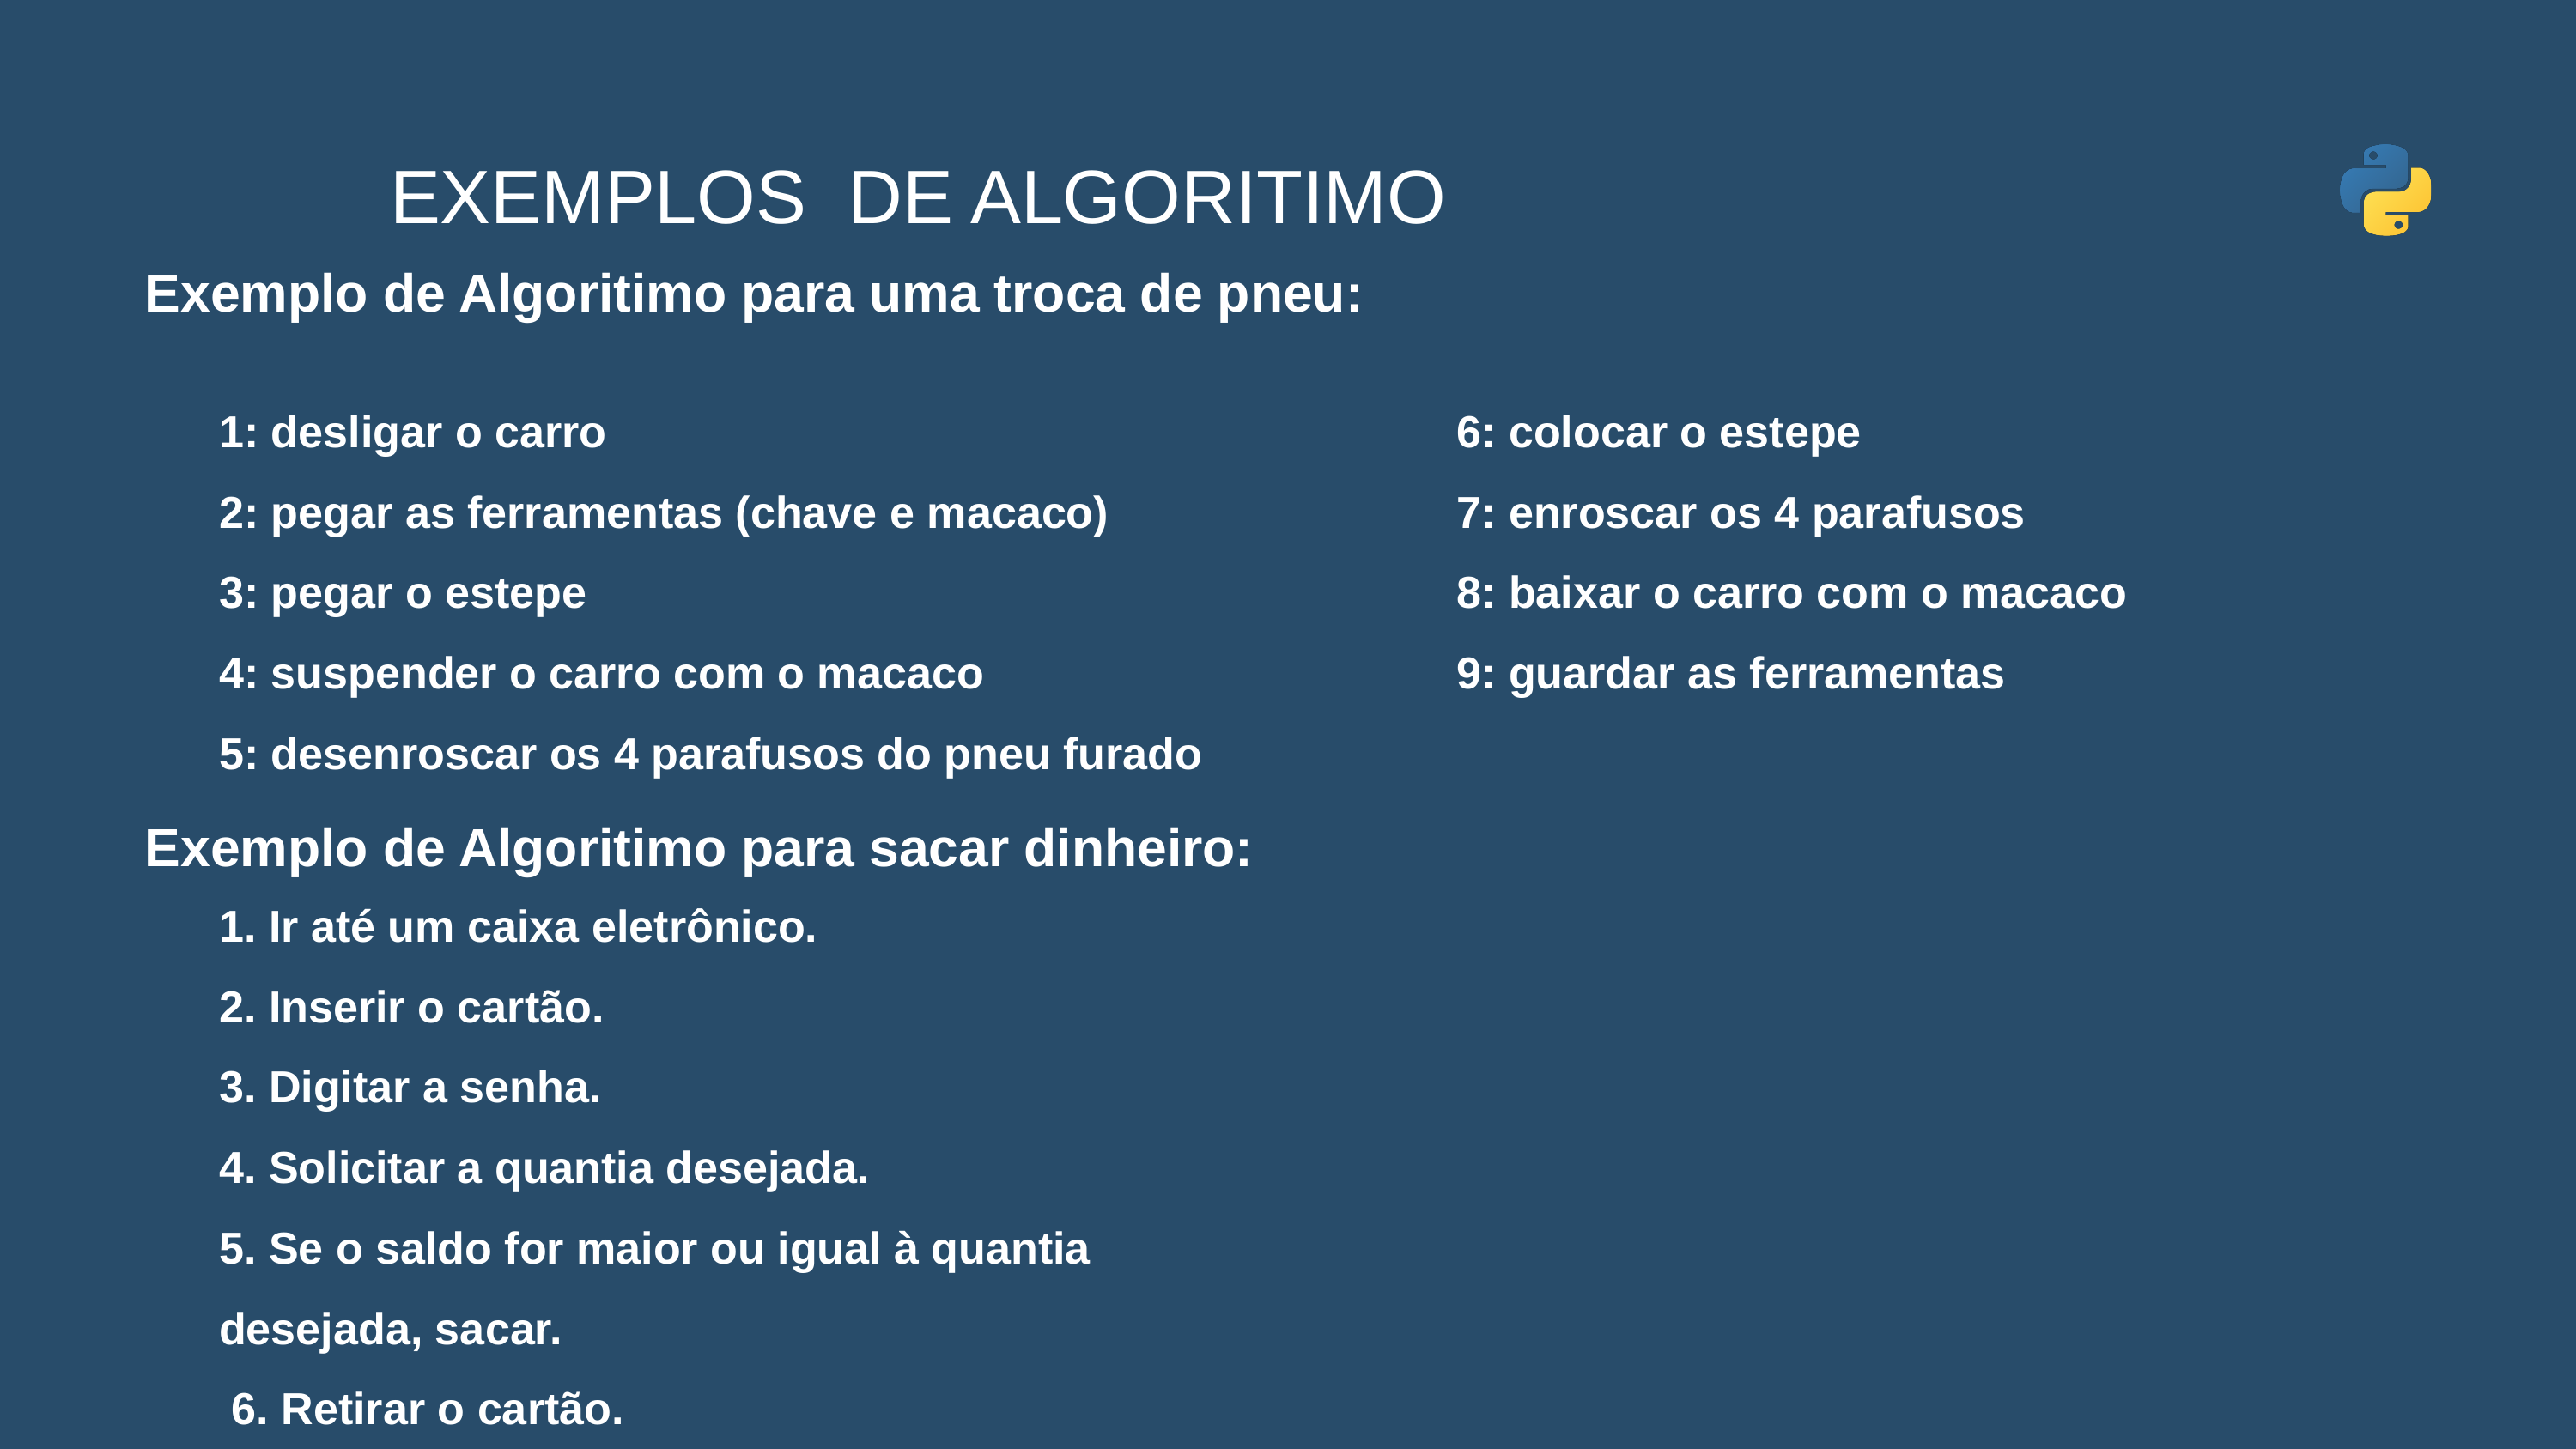

EXEMPLOS  DE ALGORITIMO

Exemplo de Algoritimo para uma troca de pneu:
1: desligar o carro
2: pegar as ferramentas (chave e macaco)
3: pegar o estepe
4: suspender o carro com o macaco
5: desenroscar os 4 parafusos do pneu furado
6: colocar o estepe
7: enroscar os 4 parafusos
8: baixar o carro com o macaco
9: guardar as ferramentas
Exemplo de Algoritimo para sacar dinheiro:
1. Ir até um caixa eletrônico.
2. Inserir o cartão.
3. Digitar a senha.
4. Solicitar a quantia desejada.
5. Se o saldo for maior ou igual à quantia desejada, sacar.
 6. Retirar o cartão.